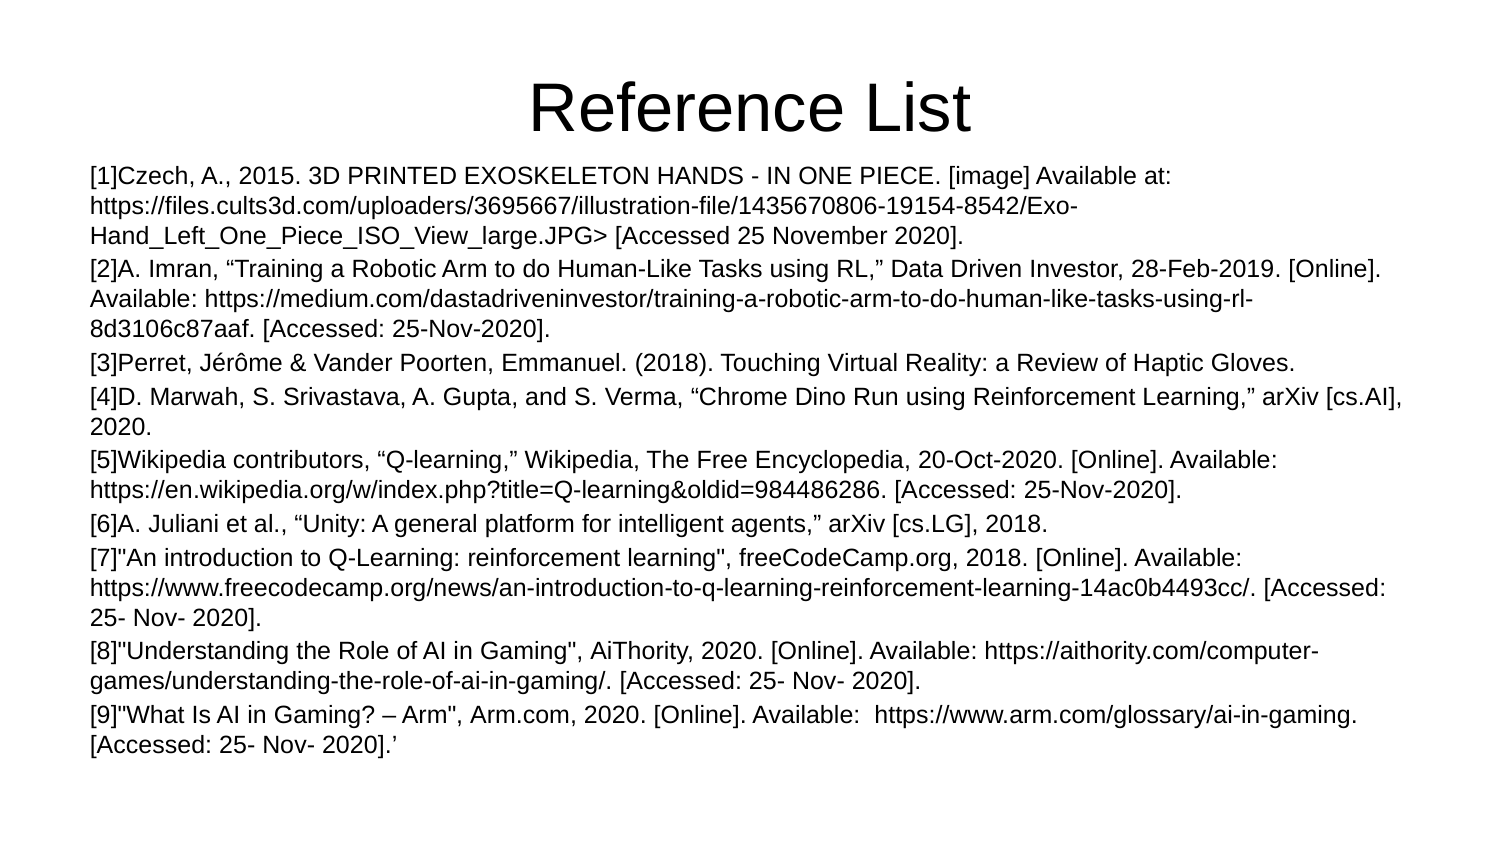

# Reference List
[1]Czech, A., 2015. 3D PRINTED EXOSKELETON HANDS - IN ONE PIECE. [image] Available at: https://files.cults3d.com/uploaders/3695667/illustration-file/1435670806-19154-8542/Exo-Hand_Left_One_Piece_ISO_View_large.JPG> [Accessed 25 November 2020].
[2]A. Imran, “Training a Robotic Arm to do Human-Like Tasks using RL,” Data Driven Investor, 28-Feb-2019. [Online]. Available: https://medium.com/dastadriveninvestor/training-a-robotic-arm-to-do-human-like-tasks-using-rl-8d3106c87aaf. [Accessed: 25-Nov-2020].
[3]Perret, Jérôme & Vander Poorten, Emmanuel. (2018). Touching Virtual Reality: a Review of Haptic Gloves.
[4]D. Marwah, S. Srivastava, A. Gupta, and S. Verma, “Chrome Dino Run using Reinforcement Learning,” arXiv [cs.AI], 2020.
[5]Wikipedia contributors, “Q-learning,” Wikipedia, The Free Encyclopedia, 20-Oct-2020. [Online]. Available: https://en.wikipedia.org/w/index.php?title=Q-learning&oldid=984486286. [Accessed: 25-Nov-2020].
[6]A. Juliani et al., “Unity: A general platform for intelligent agents,” arXiv [cs.LG], 2018.
[7]"An introduction to Q-Learning: reinforcement learning", freeCodeCamp.org, 2018. [Online]. Available: https://www.freecodecamp.org/news/an-introduction-to-q-learning-reinforcement-learning-14ac0b4493cc/. [Accessed: 25- Nov- 2020].
[8]"Understanding the Role of AI in Gaming", AiThority, 2020. [Online]. Available: https://aithority.com/computer-games/understanding-the-role-of-ai-in-gaming/. [Accessed: 25- Nov- 2020].
[9]"What Is AI in Gaming? – Arm", Arm.com, 2020. [Online]. Available:  https://www.arm.com/glossary/ai-in-gaming. [Accessed: 25- Nov- 2020].’